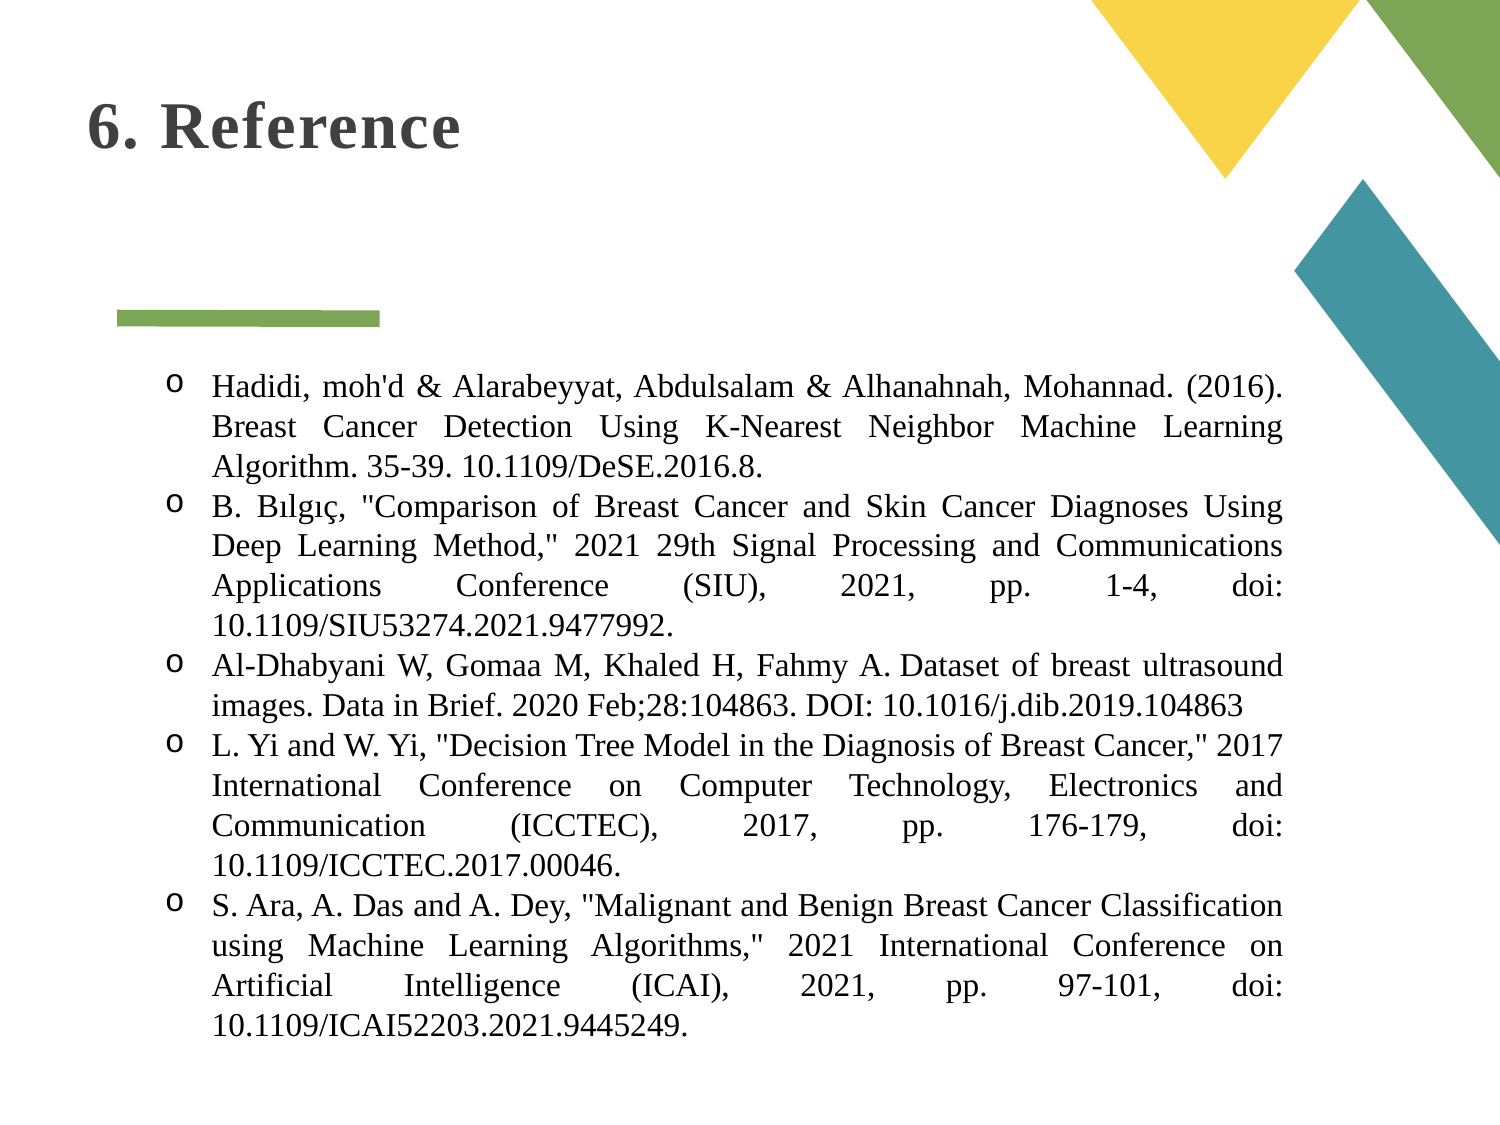

# 6. Reference
Hadidi, moh'd & Alarabeyyat, Abdulsalam & Alhanahnah, Mohannad. (2016). Breast Cancer Detection Using K-Nearest Neighbor Machine Learning Algorithm. 35-39. 10.1109/DeSE.2016.8.
B. Bılgıç, "Comparison of Breast Cancer and Skin Cancer Diagnoses Using Deep Learning Method," 2021 29th Signal Processing and Communications Applications Conference (SIU), 2021, pp. 1-4, doi: 10.1109/SIU53274.2021.9477992.
Al-Dhabyani W, Gomaa M, Khaled H, Fahmy A. Dataset of breast ultrasound images. Data in Brief. 2020 Feb;28:104863. DOI: 10.1016/j.dib.2019.104863
L. Yi and W. Yi, "Decision Tree Model in the Diagnosis of Breast Cancer," 2017 International Conference on Computer Technology, Electronics and Communication (ICCTEC), 2017, pp. 176-179, doi: 10.1109/ICCTEC.2017.00046.
S. Ara, A. Das and A. Dey, "Malignant and Benign Breast Cancer Classification using Machine Learning Algorithms," 2021 International Conference on Artificial Intelligence (ICAI), 2021, pp. 97-101, doi: 10.1109/ICAI52203.2021.9445249.